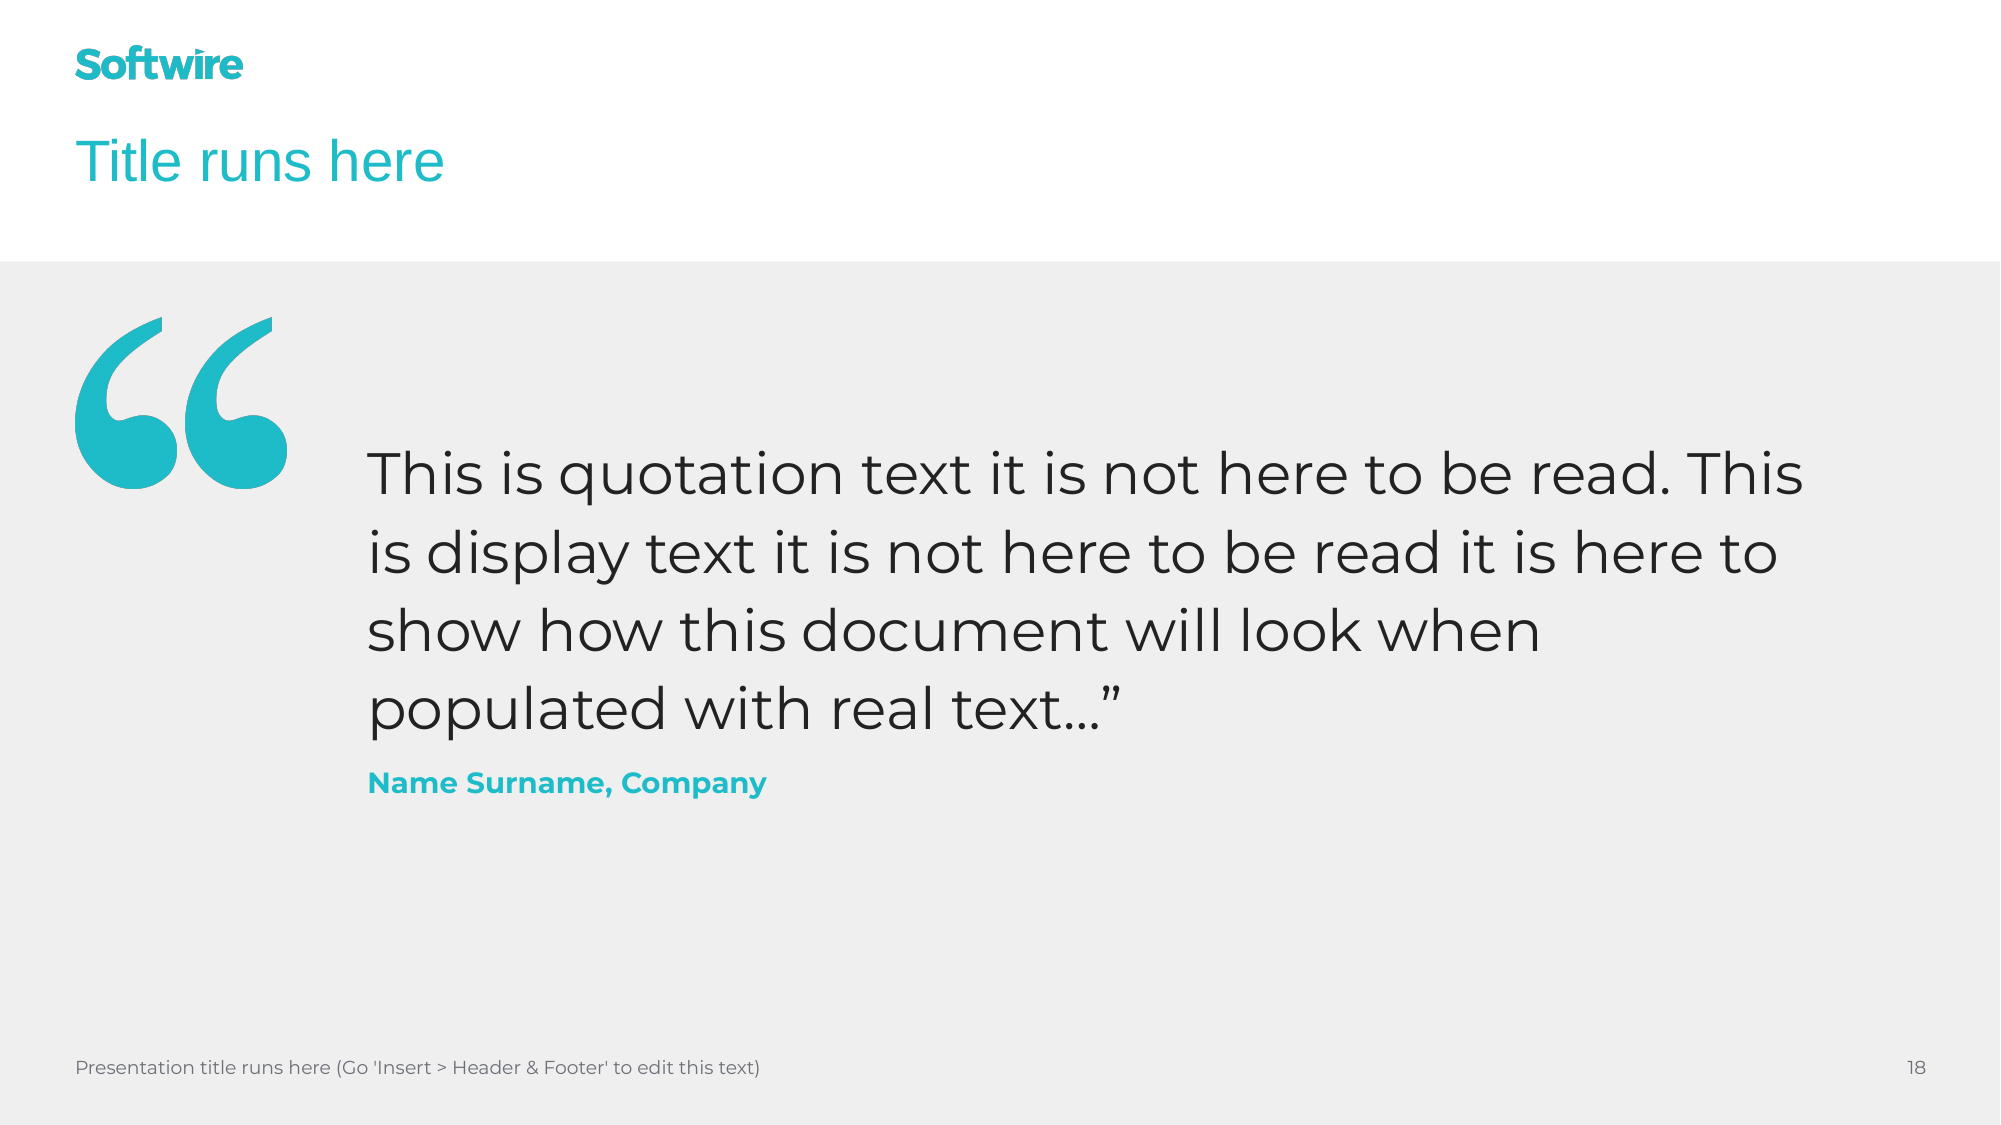

# Title runs here
This is quotation text it is not here to be read. This is display text it is not here to be read it is here to show how this document will look when populated with real text…”
Name Surname, Company
Presentation title runs here (Go 'Insert > Header & Footer' to edit this text)
18